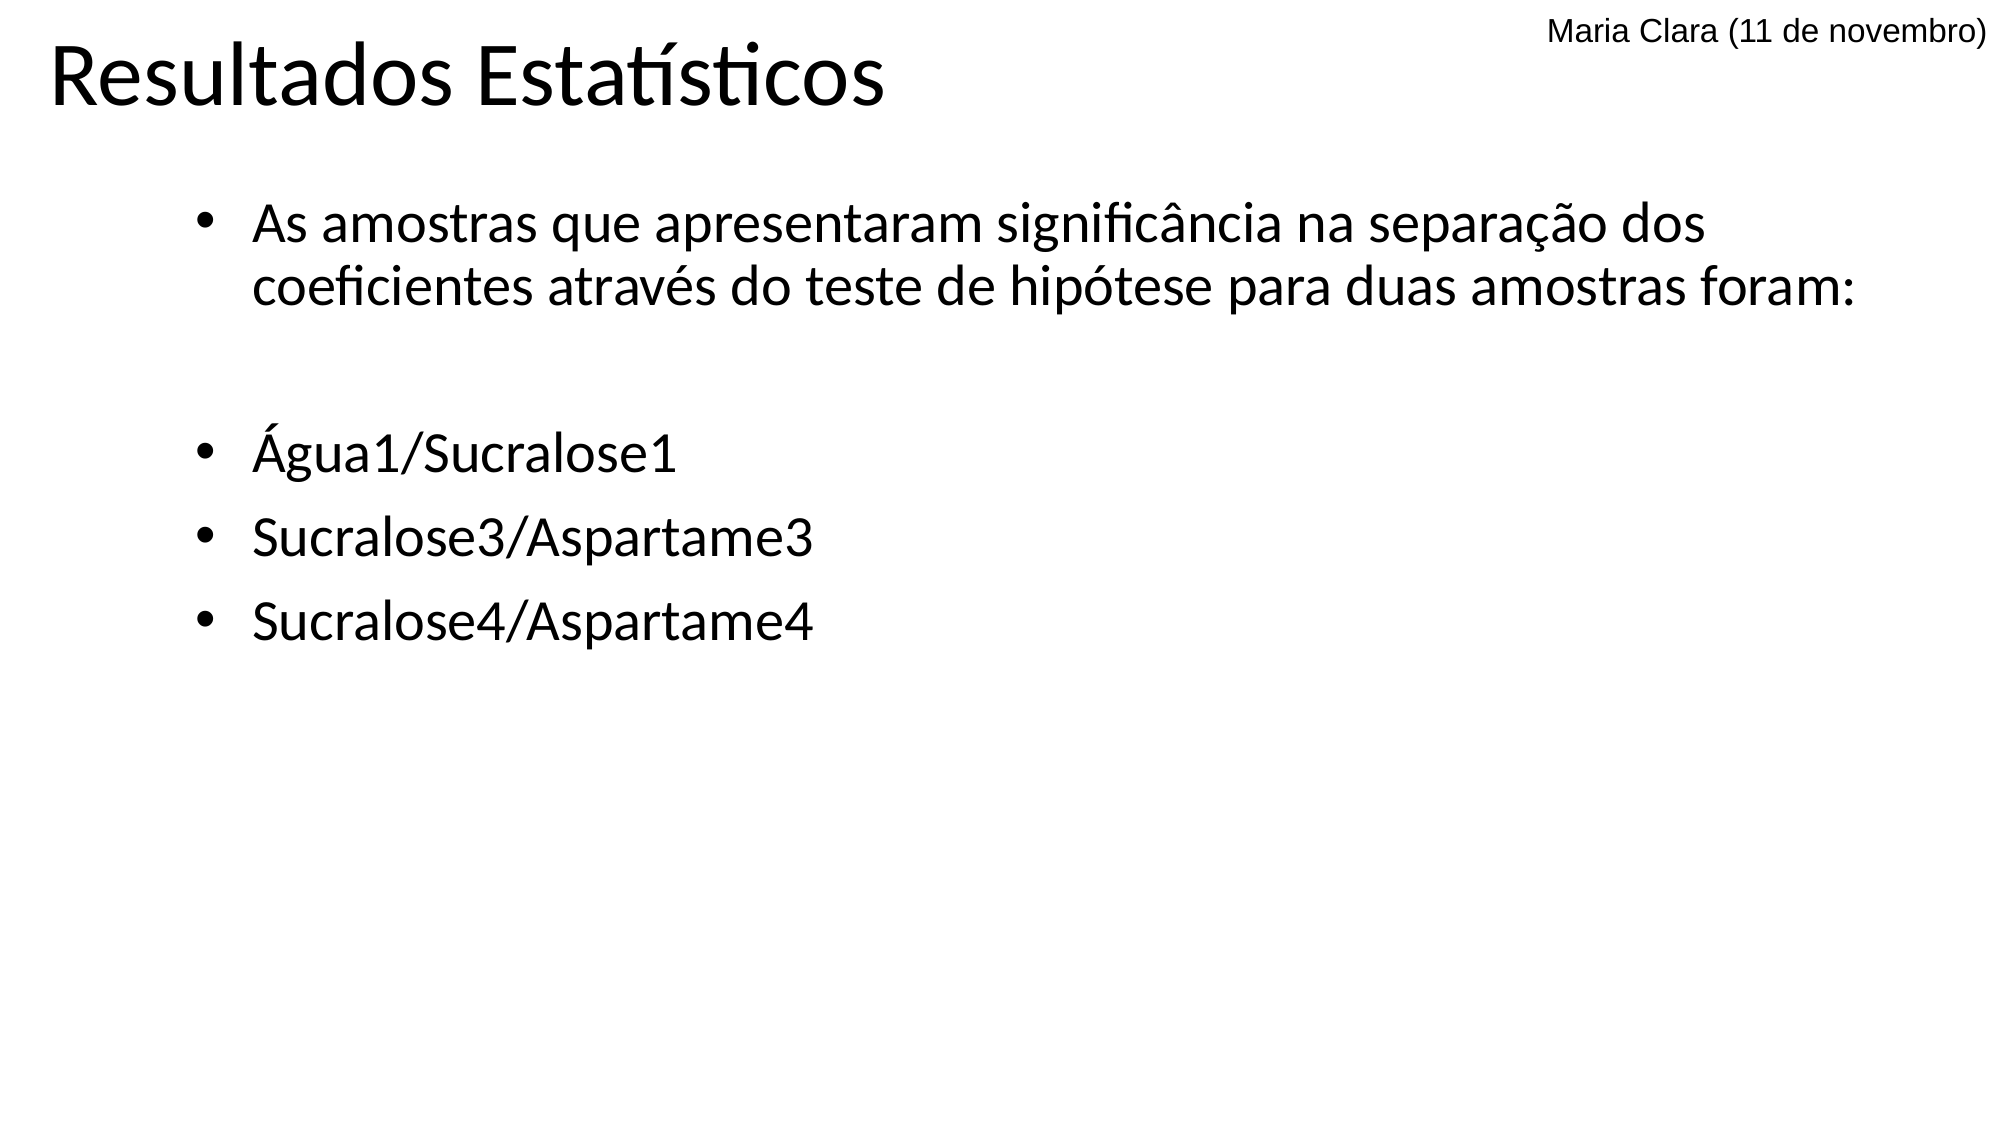

# Resultados Estatísticos
Maria Clara (11 de novembro)
As amostras que apresentaram significância na separação dos coeficientes através do teste de hipótese para duas amostras foram:

Água1/Sucralose1
Sucralose3/Aspartame3
Sucralose4/Aspartame4